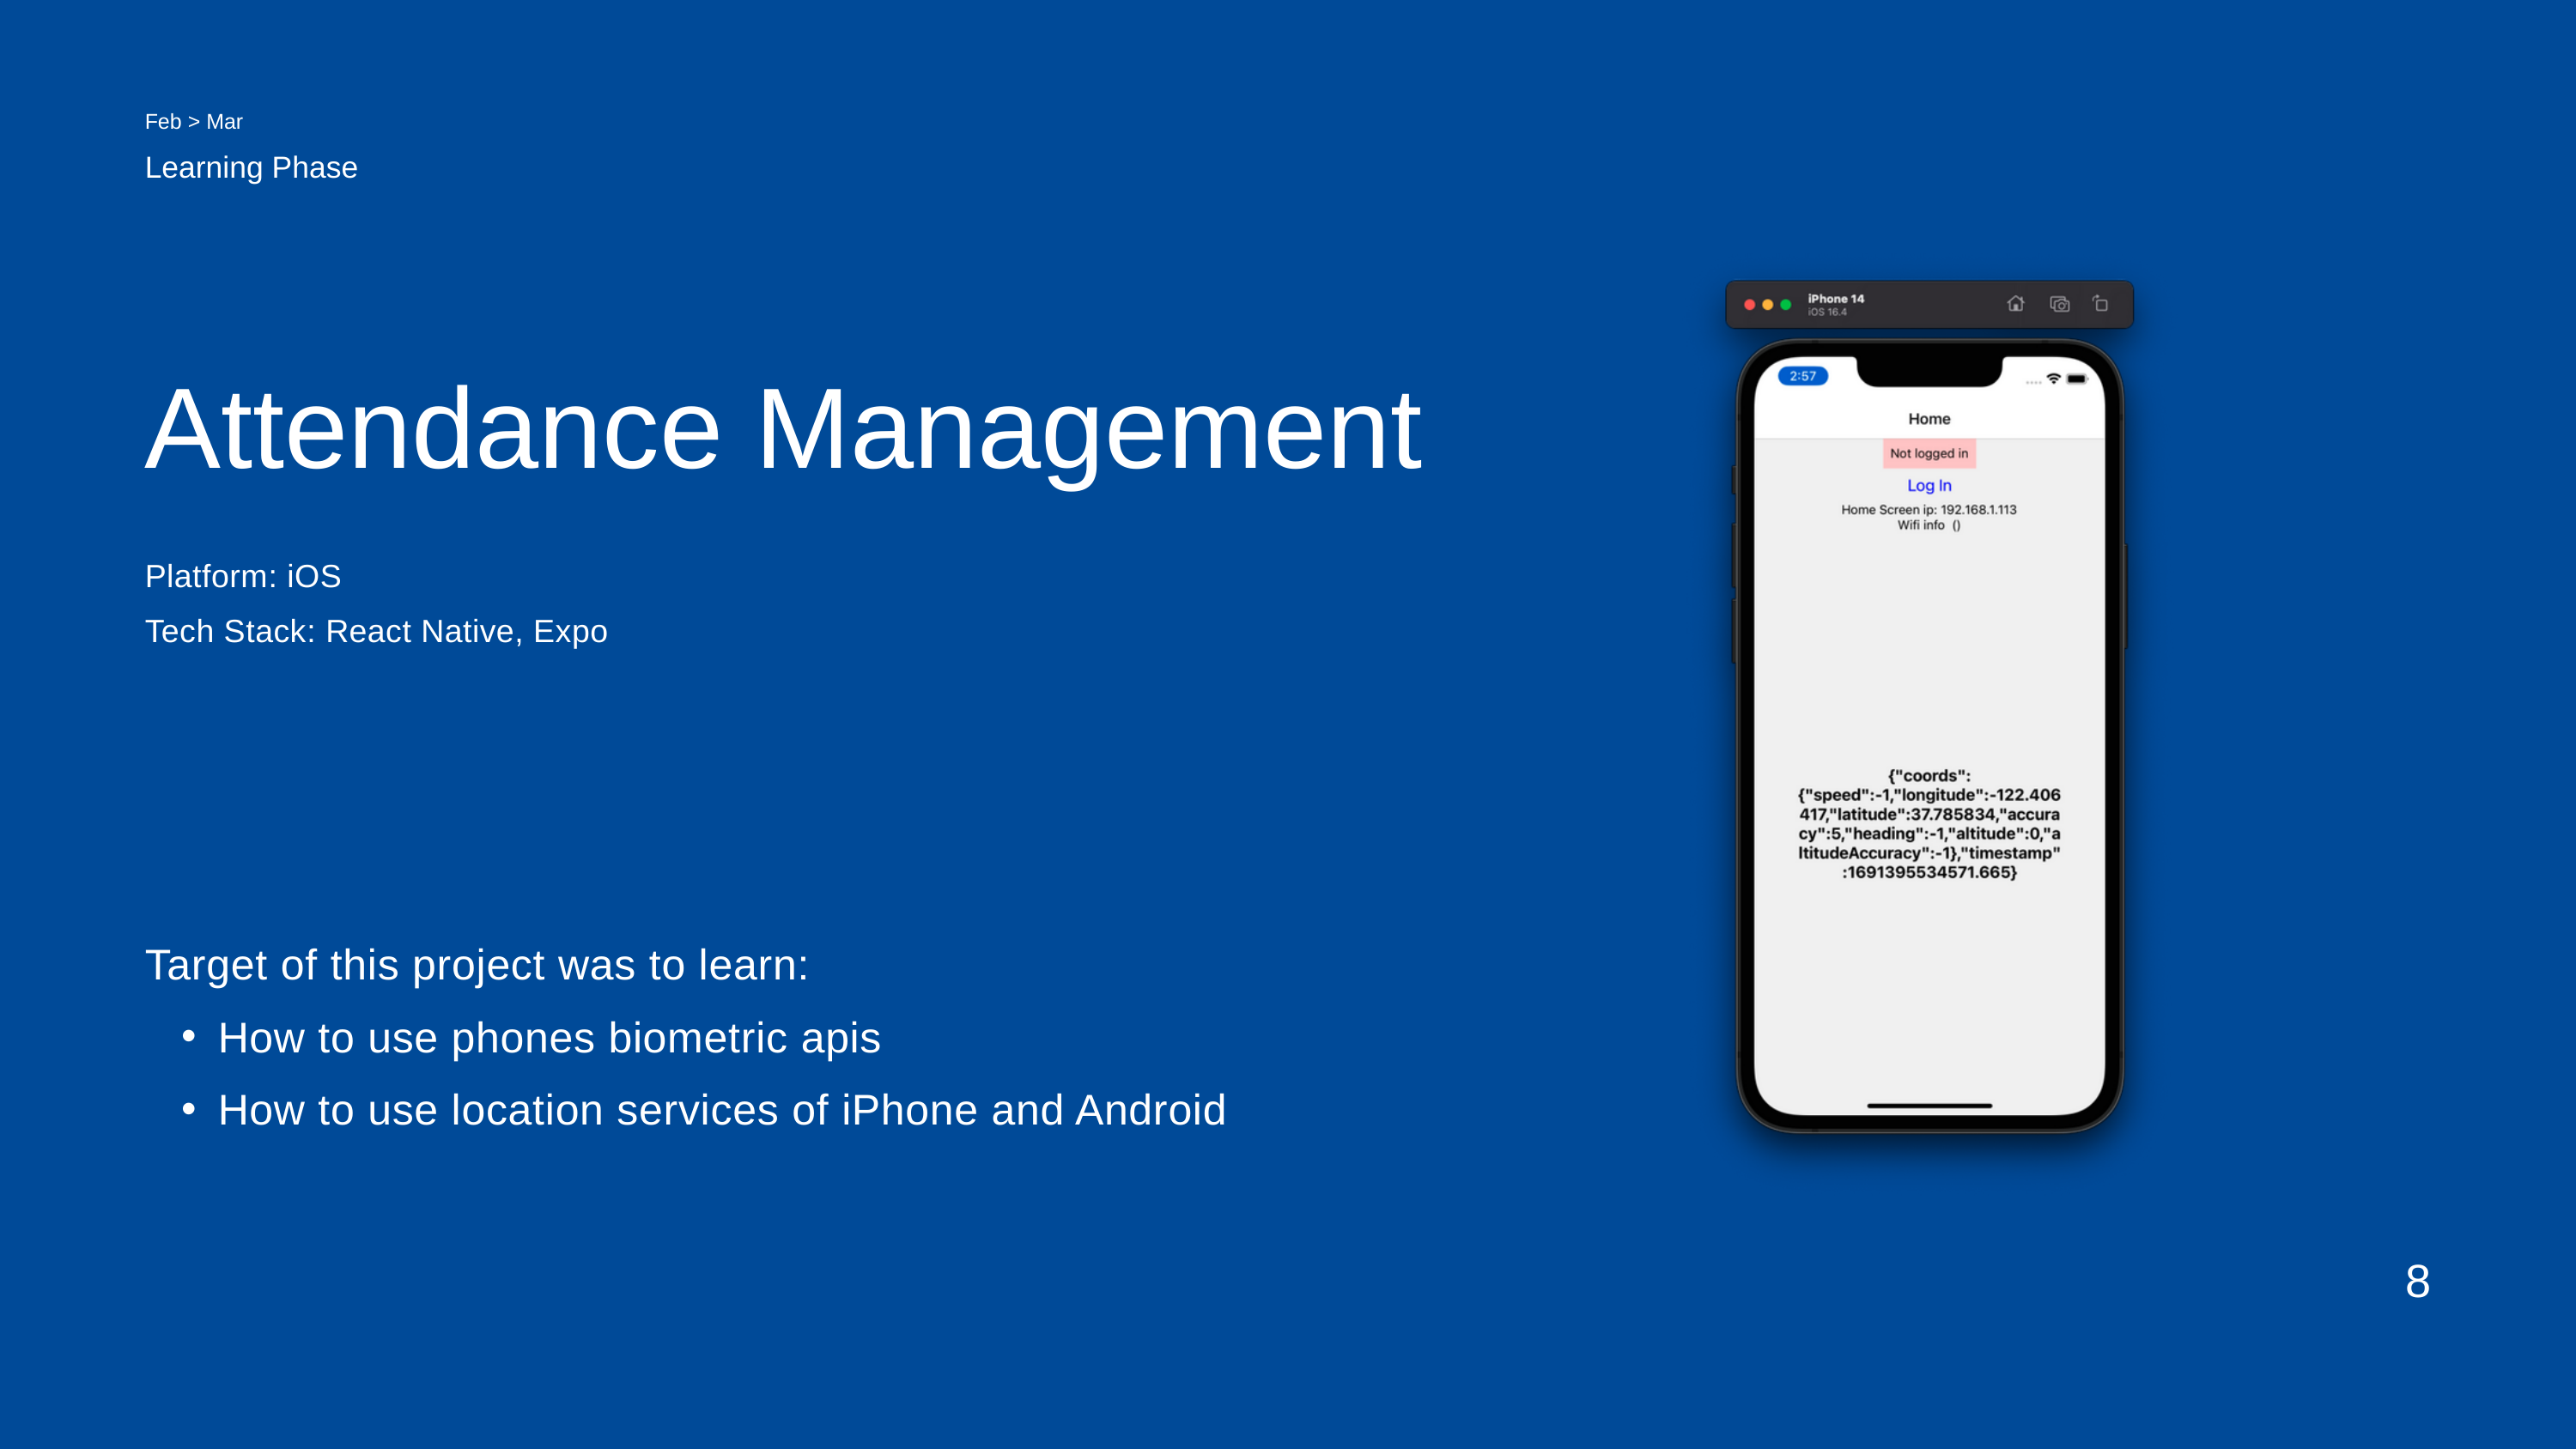

Feb > Mar
Learning Phase

Attendance Management
Platform: iOS
Tech Stack: React Native, Expo
Target of this project was to learn:
How to use phones biometric apis
How to use location services of iPhone and Android

8